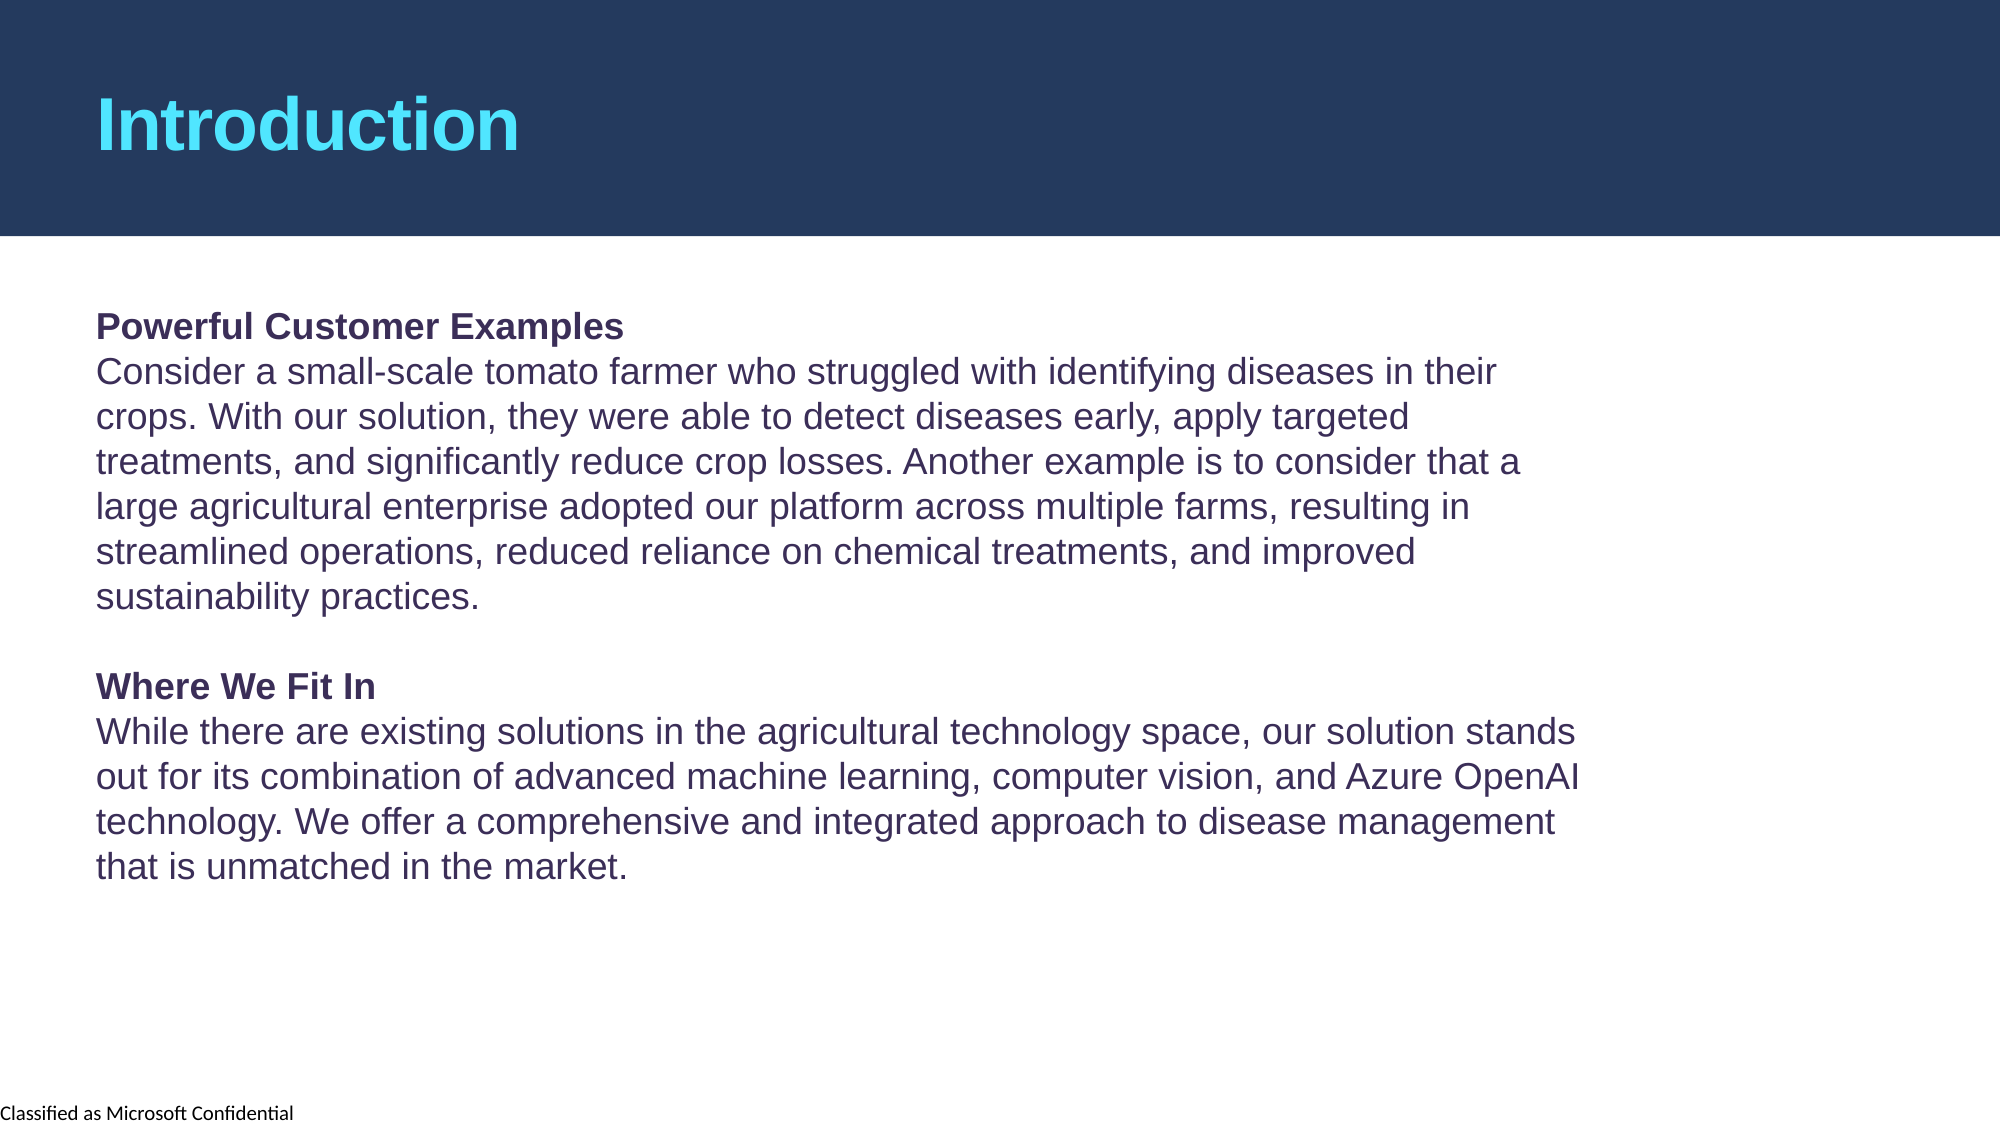

Introduction
Powerful Customer Examples
Consider a small-scale tomato farmer who struggled with identifying diseases in their crops. With our solution, they were able to detect diseases early, apply targeted treatments, and significantly reduce crop losses. Another example is to consider that a large agricultural enterprise adopted our platform across multiple farms, resulting in streamlined operations, reduced reliance on chemical treatments, and improved sustainability practices.

Where We Fit In
While there are existing solutions in the agricultural technology space, our solution stands out for its combination of advanced machine learning, computer vision, and Azure OpenAI technology. We offer a comprehensive and integrated approach to disease management that is unmatched in the market.